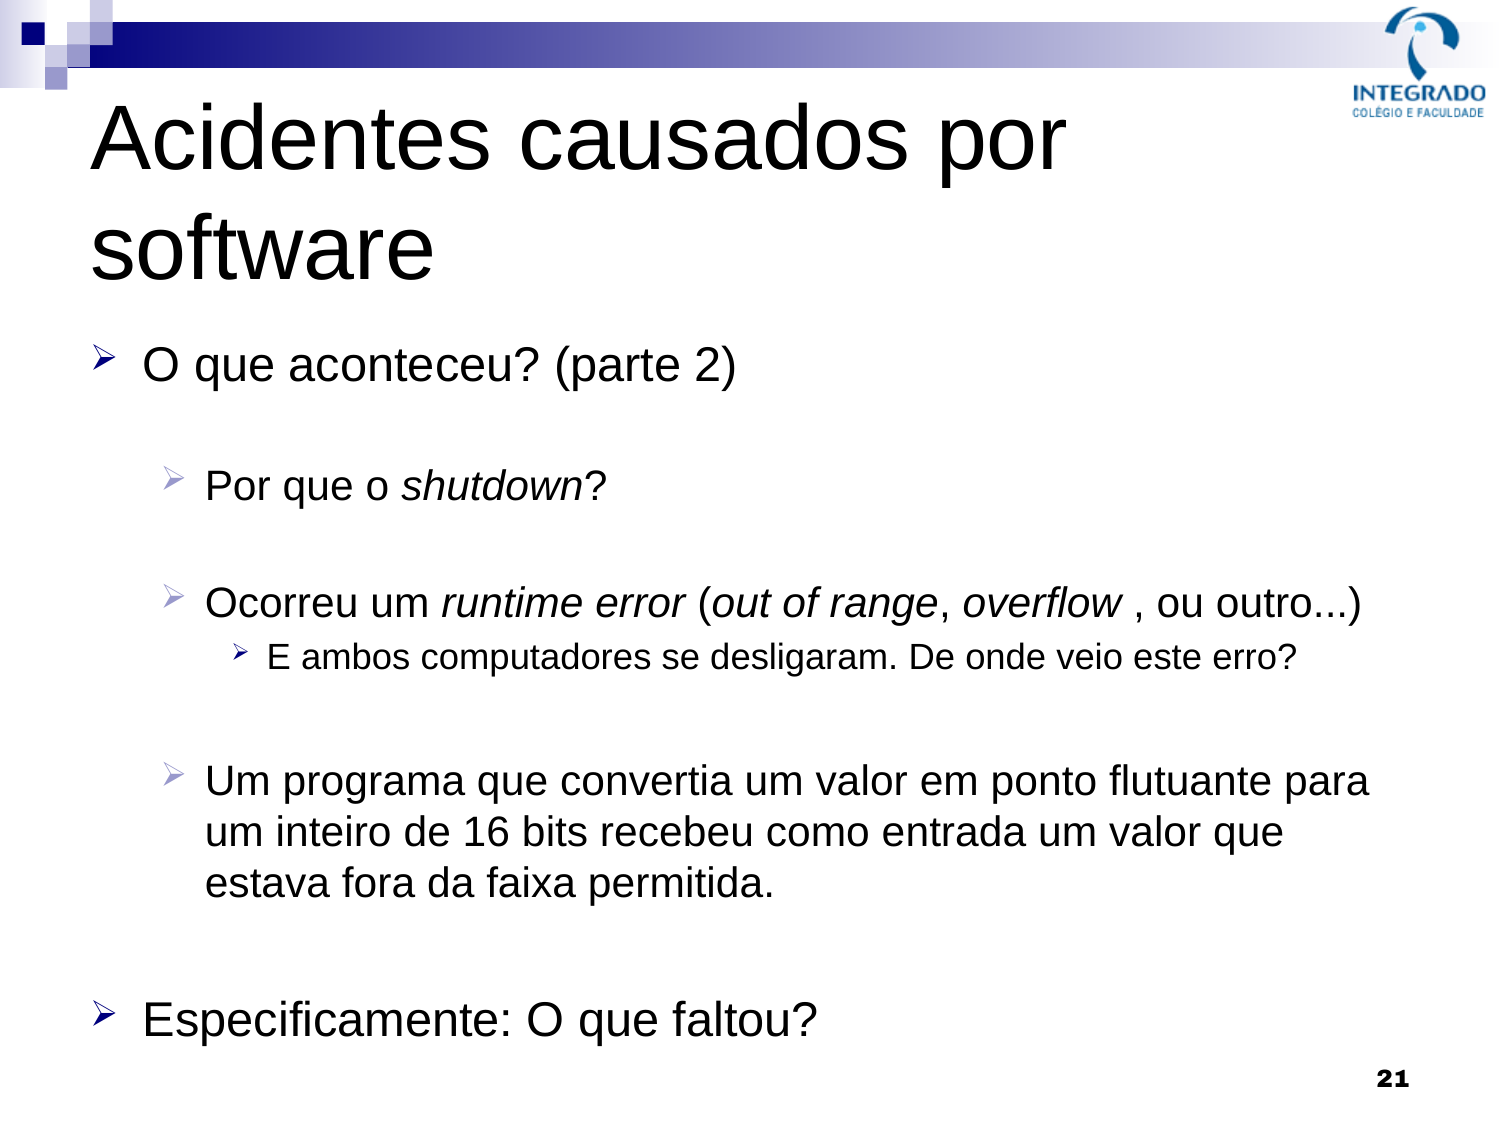

# Acidentes causados por software
O que aconteceu? (parte 2)

Por que o shutdown?

Ocorreu um runtime error (out of range, overflow , ou outro...)
E ambos computadores se desligaram. De onde veio este erro?

Um programa que convertia um valor em ponto flutuante para um inteiro de 16 bits recebeu como entrada um valor que estava fora da faixa permitida.

Especificamente: O que faltou?
21